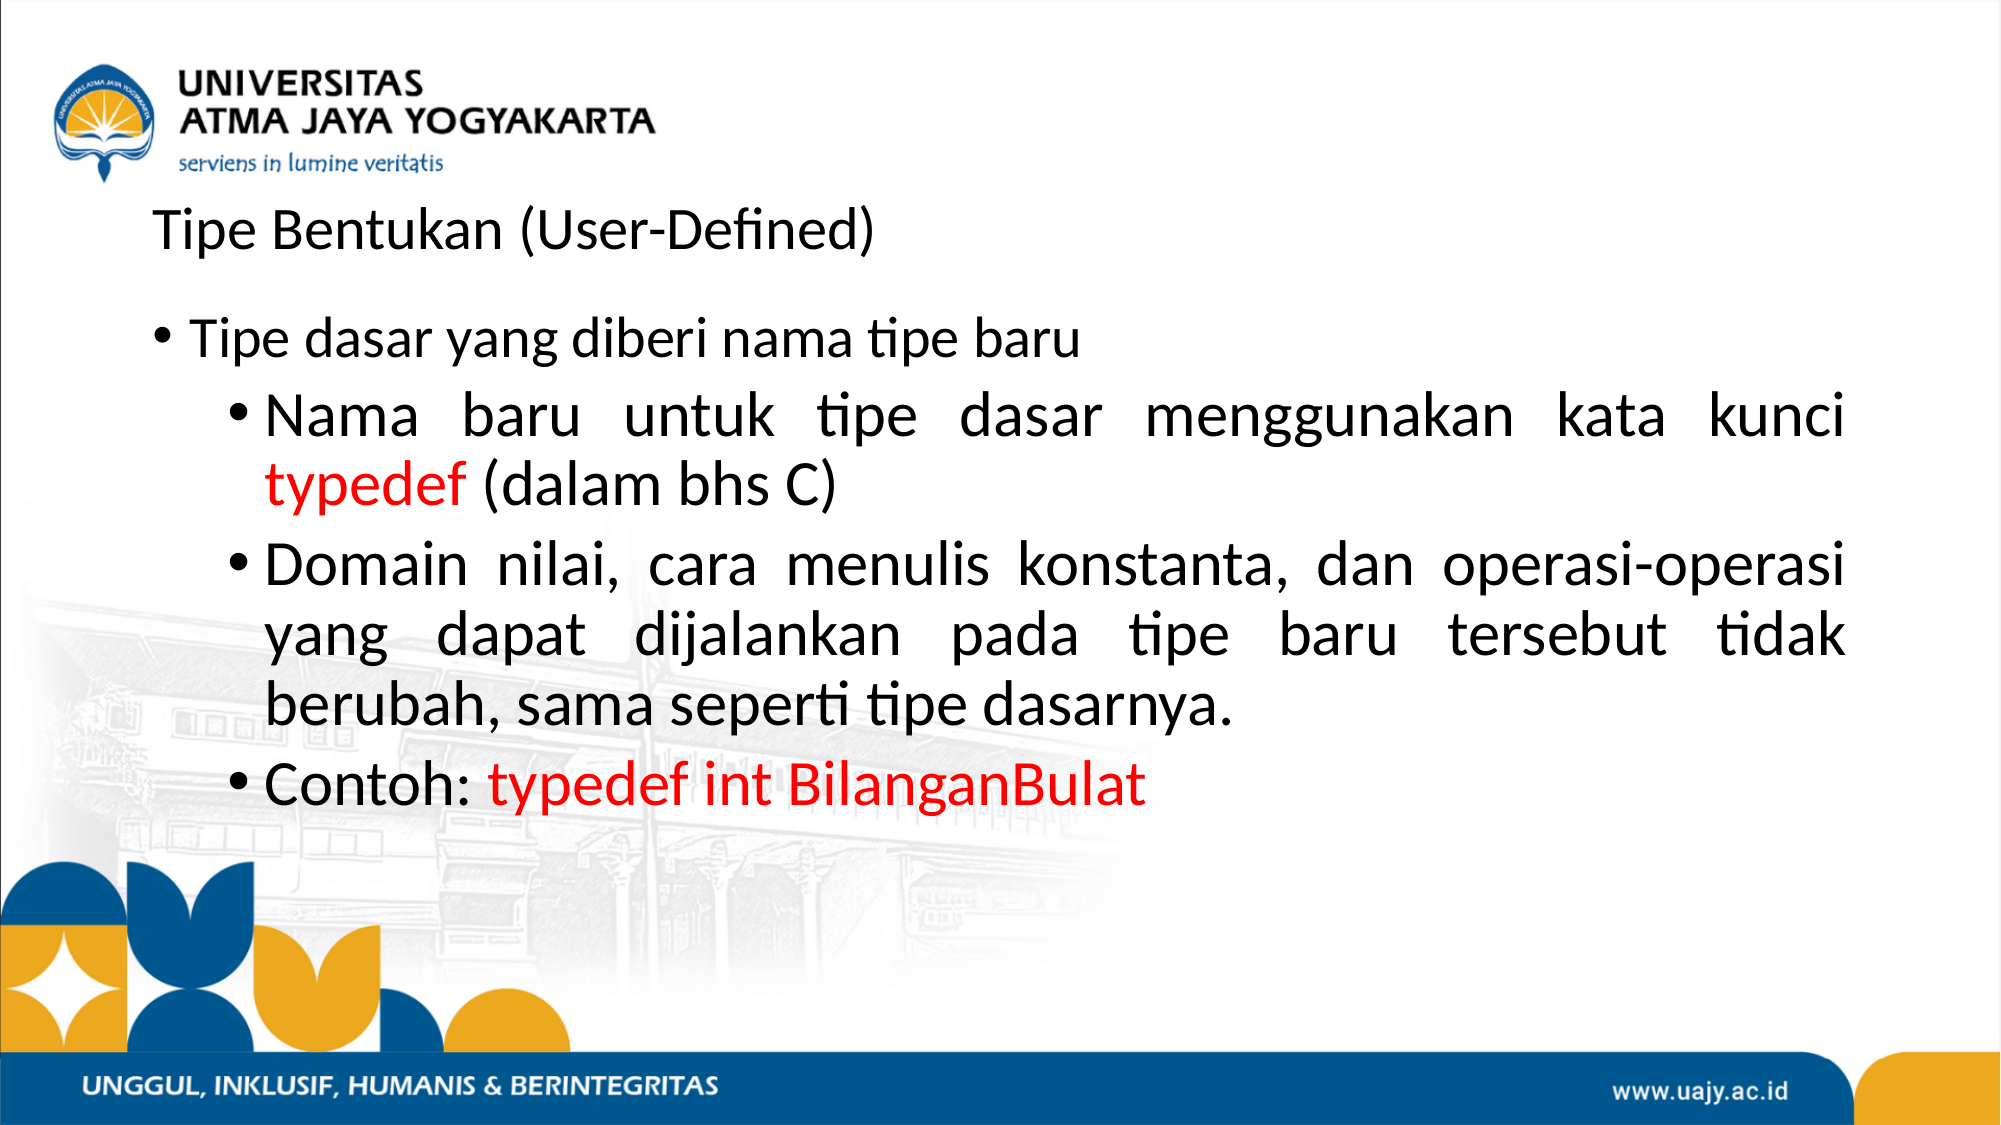

# Tipe Bentukan (User-Defined)
Tipe dasar yang diberi nama tipe baru
Nama baru untuk tipe dasar menggunakan kata kunci typedef (dalam bhs C)
Domain nilai, cara menulis konstanta, dan operasi-operasi yang dapat dijalankan pada tipe baru tersebut tidak berubah, sama seperti tipe dasarnya.
Contoh: typedef int BilanganBulat